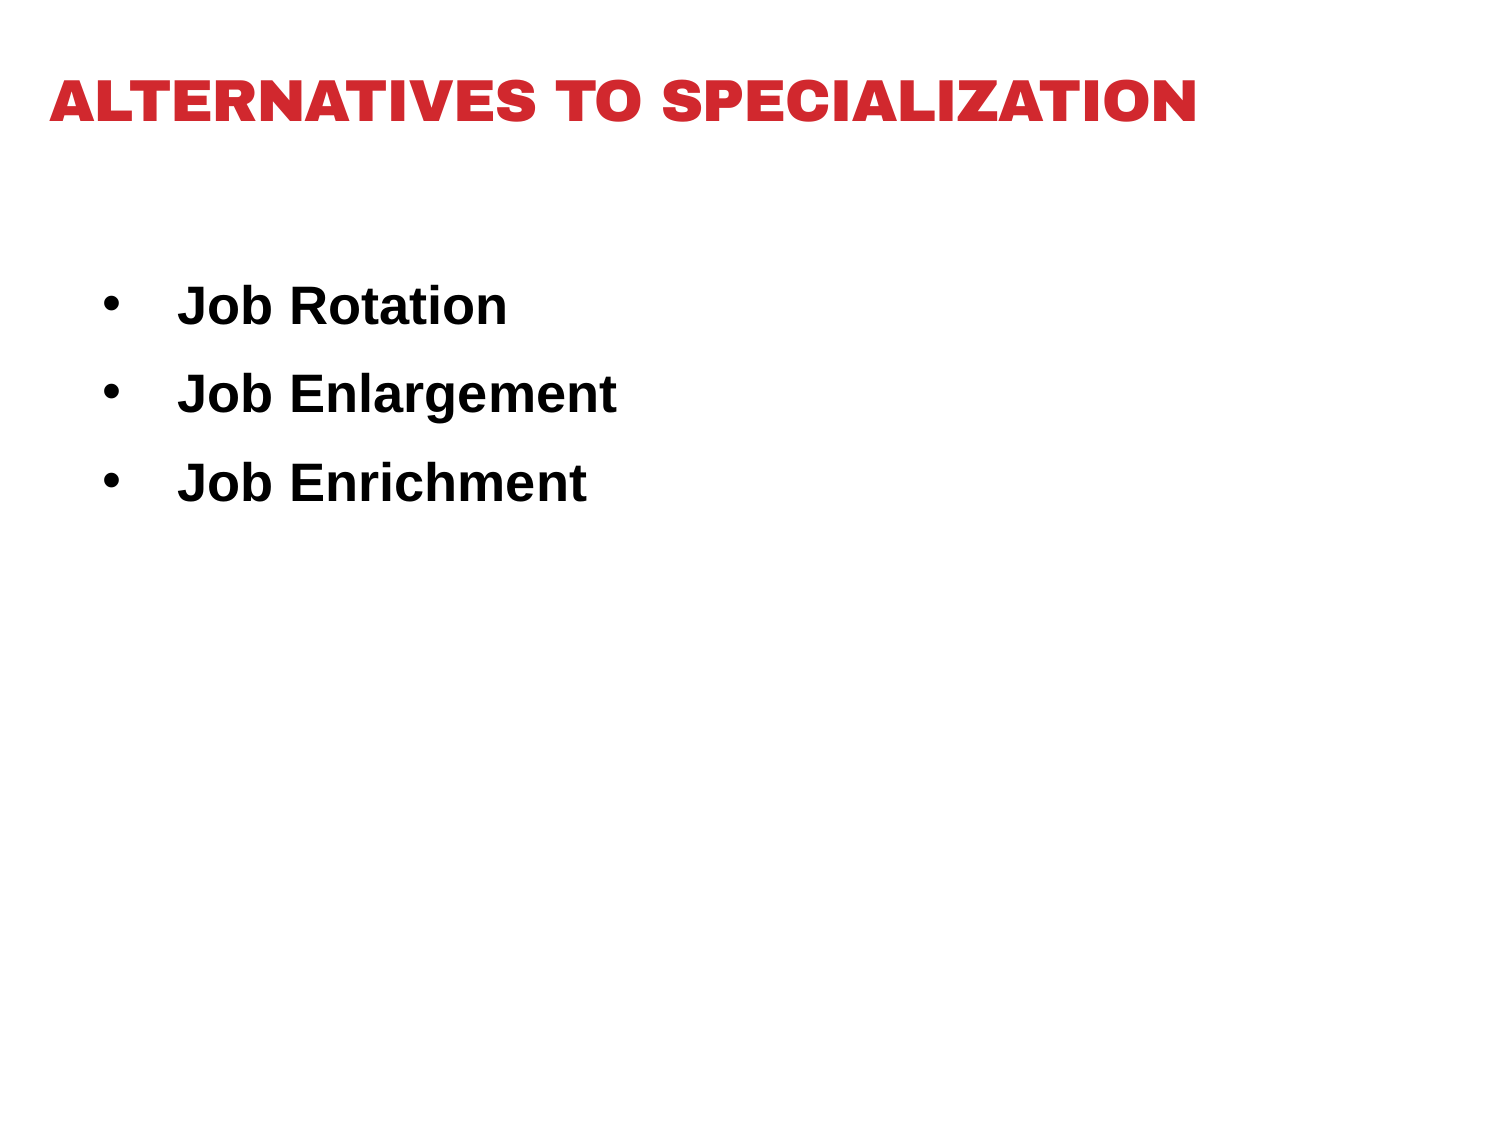

# Alternatives to Specialization
Job Rotation
Job Enlargement
Job Enrichment